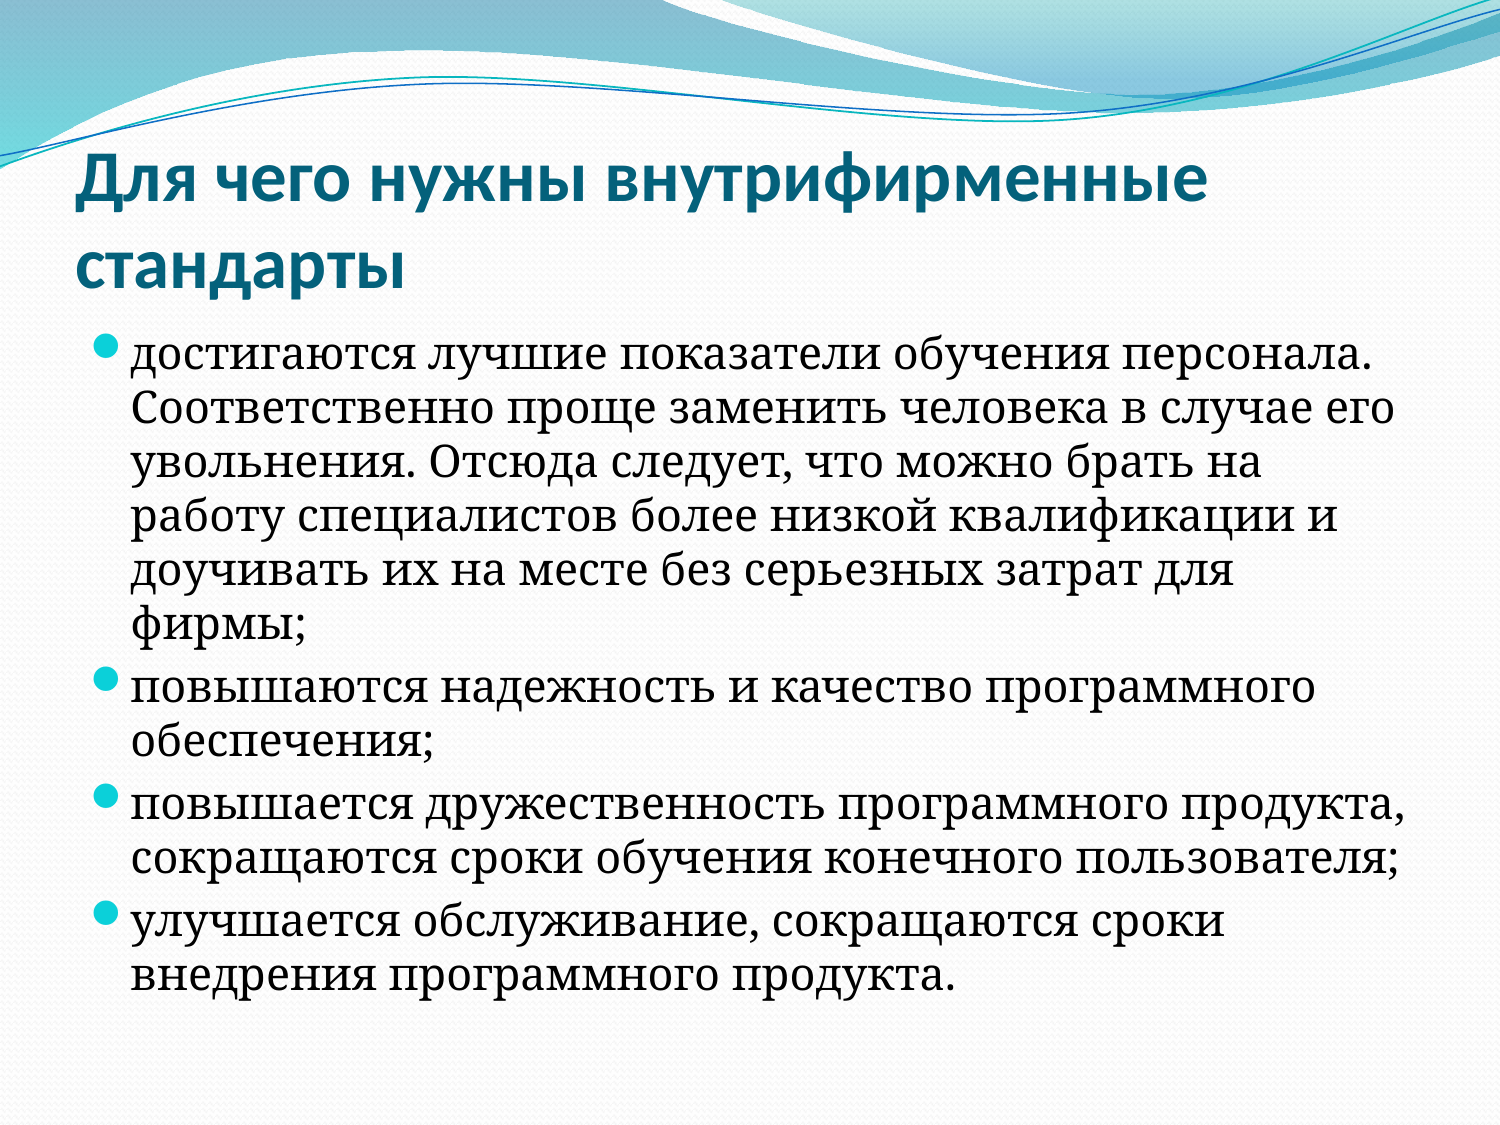

# Для чего нужны внутрифирменные стандарты
достигаются лучшие показатели обучения персонала. Соответственно проще заменить человека в случае его увольнения. Отсюда следует, что можно брать на работу специалистов более низкой квалификации и доучивать их на месте без серьезных затрат для фирмы;
повышаются надежность и качество программного обеспечения;
повышается дружественность программного продукта, сокращаются сроки обучения конечного пользователя;
улучшается обслуживание, сокращаются сроки внедрения программного продукта.